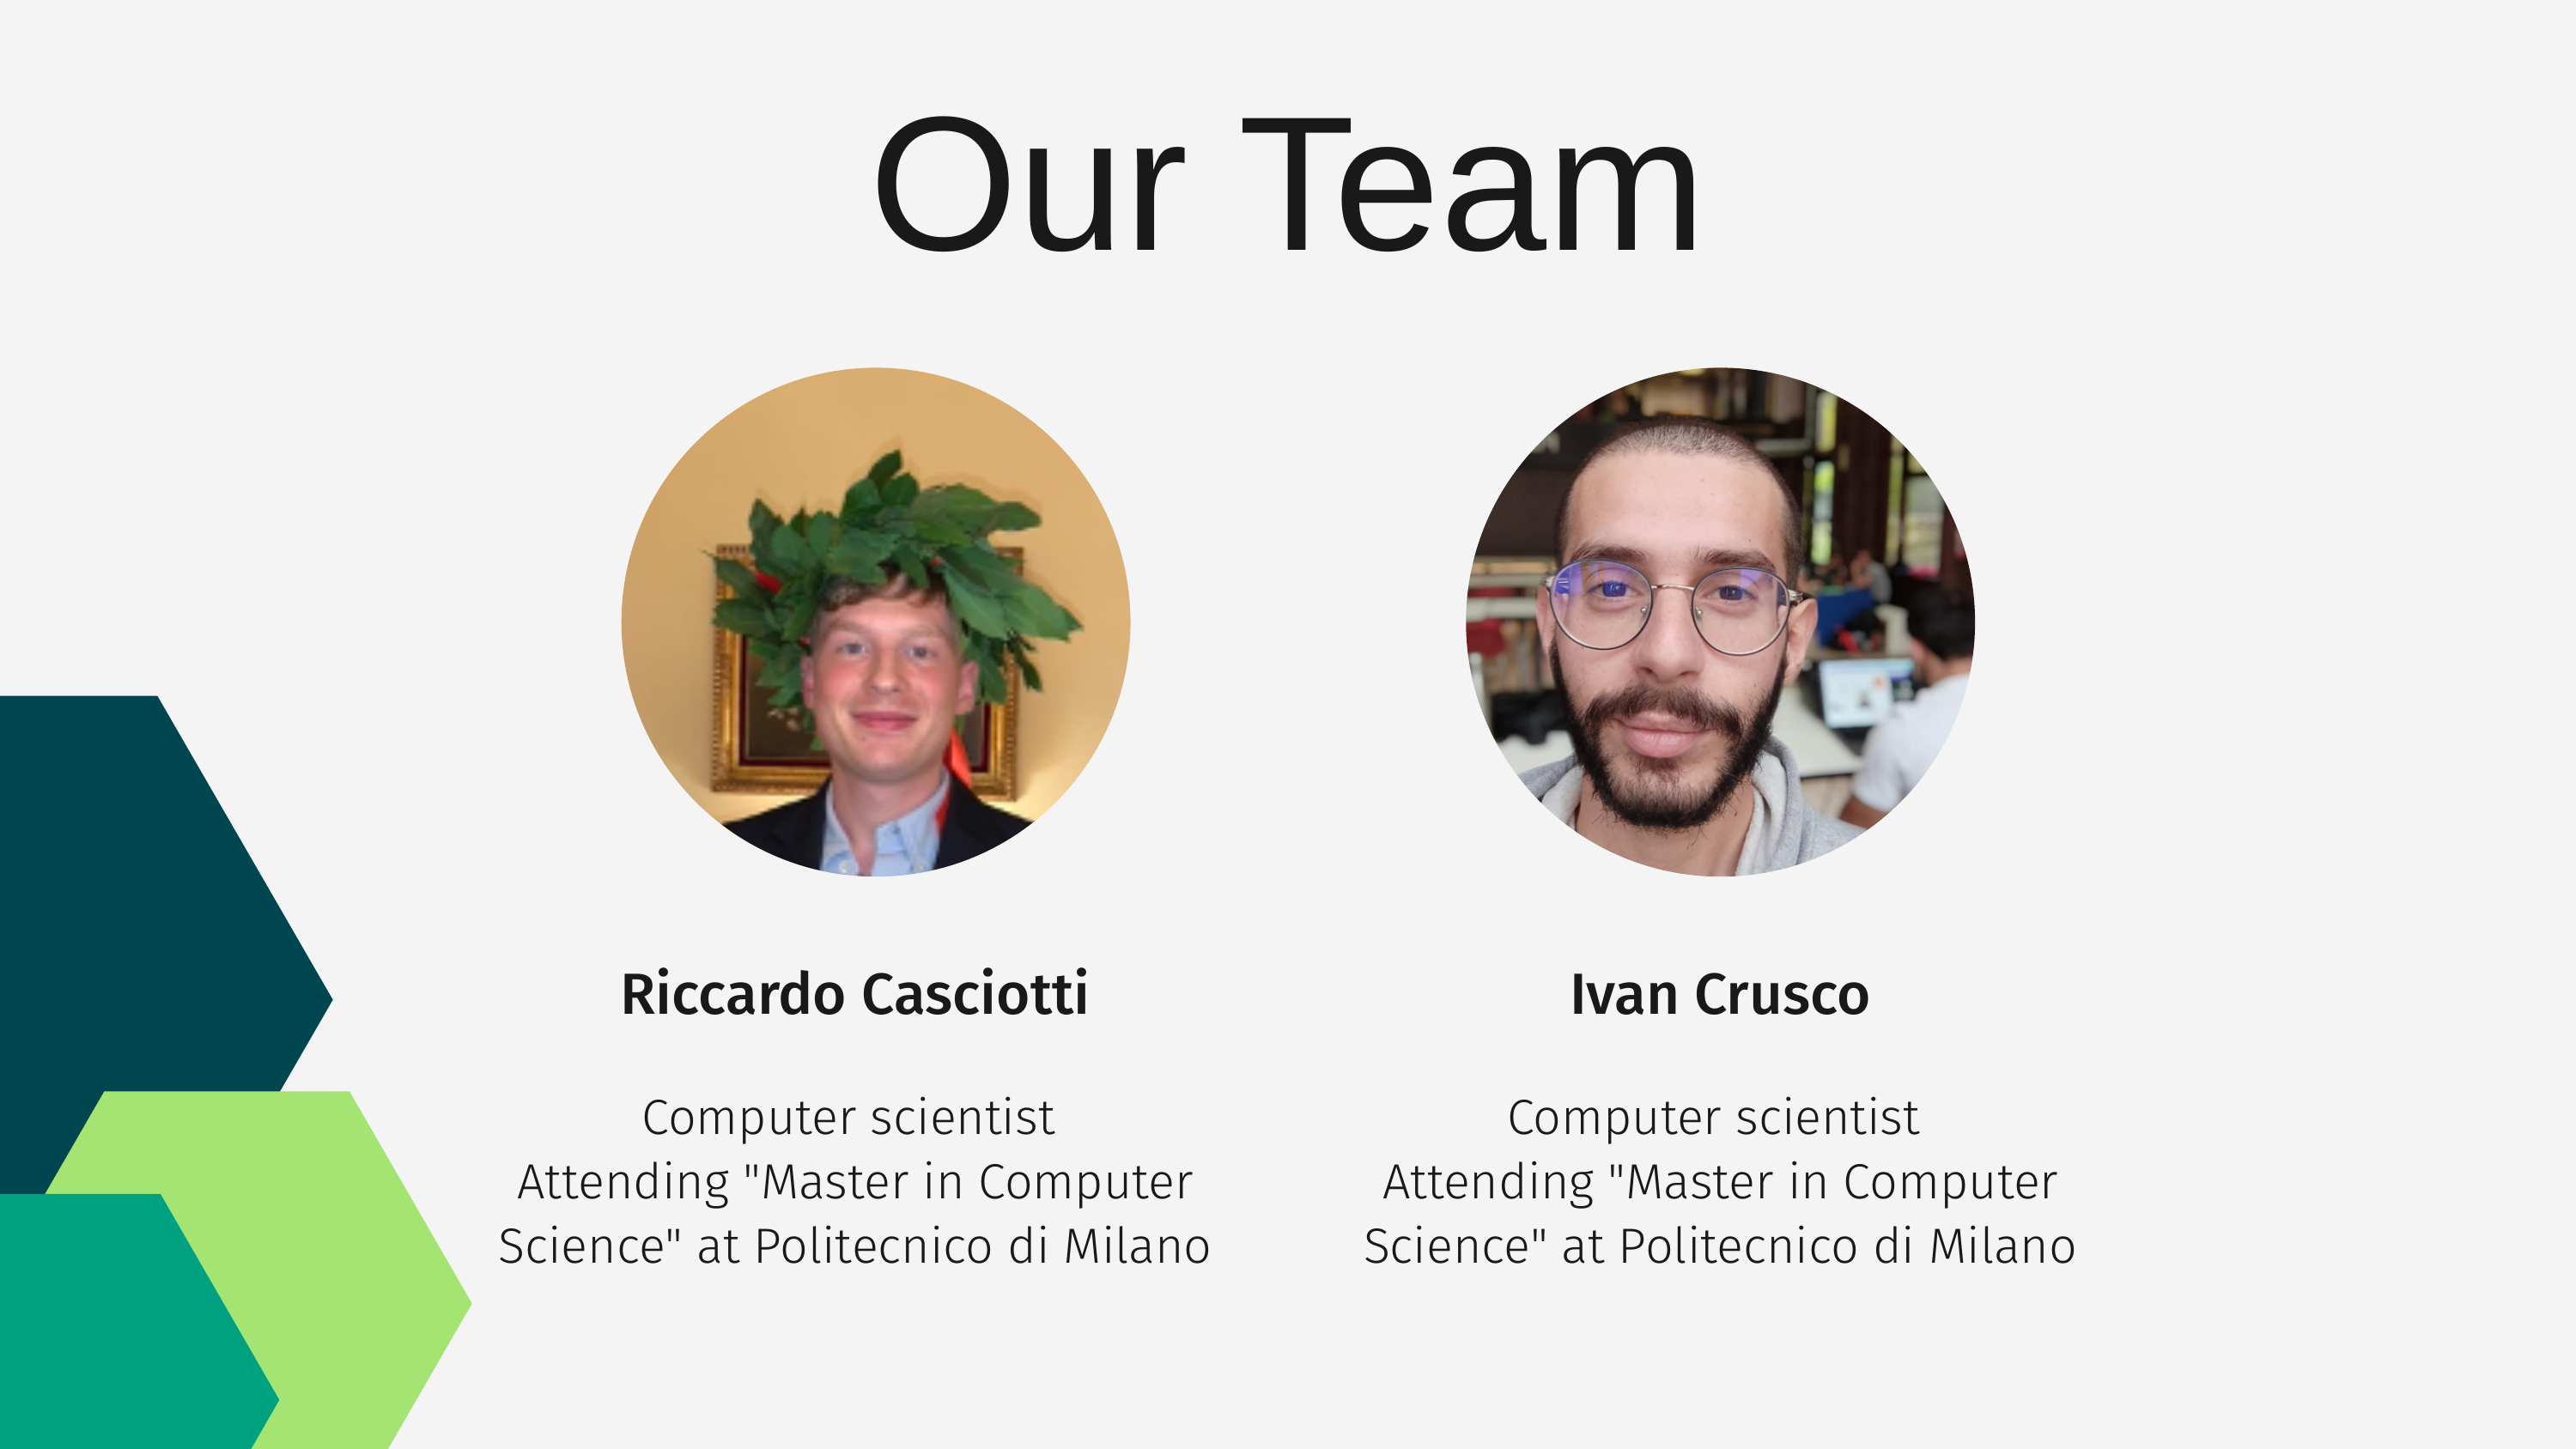

Our Team

Riccardo Casciotti
Ivan Crusco
Computer scientist
Attending "Master in Computer Science" at Politecnico di Milano
Computer scientist
Attending "Master in Computer Science" at Politecnico di Milano